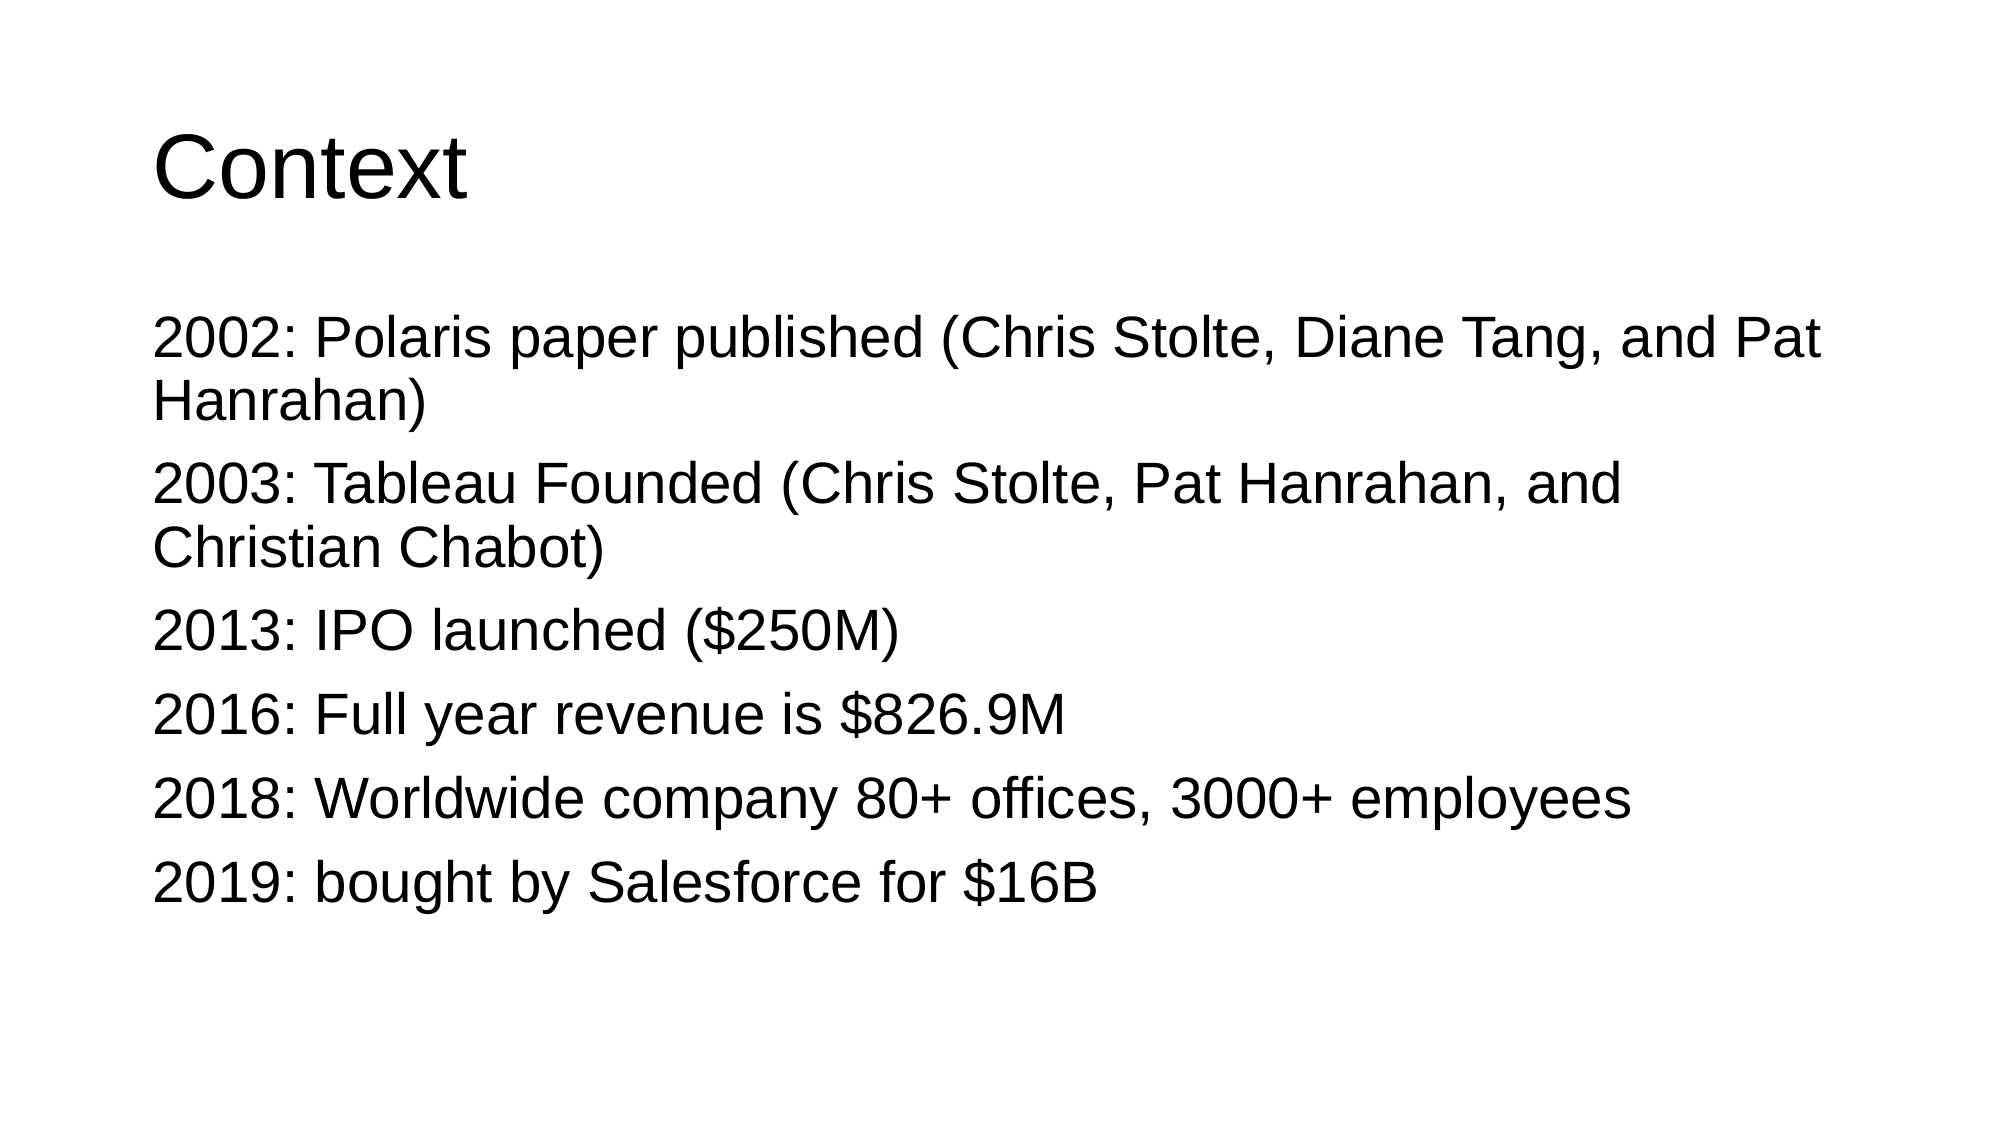

# Context
2002: Polaris paper published (Chris Stolte, Diane Tang, and Pat Hanrahan)
2003: Tableau Founded (Chris Stolte, Pat Hanrahan, and Christian Chabot)
2013: IPO launched ($250M)
2016: Full year revenue is $826.9M
2018: Worldwide company 80+ offices, 3000+ employees
2019: bought by Salesforce for $16B